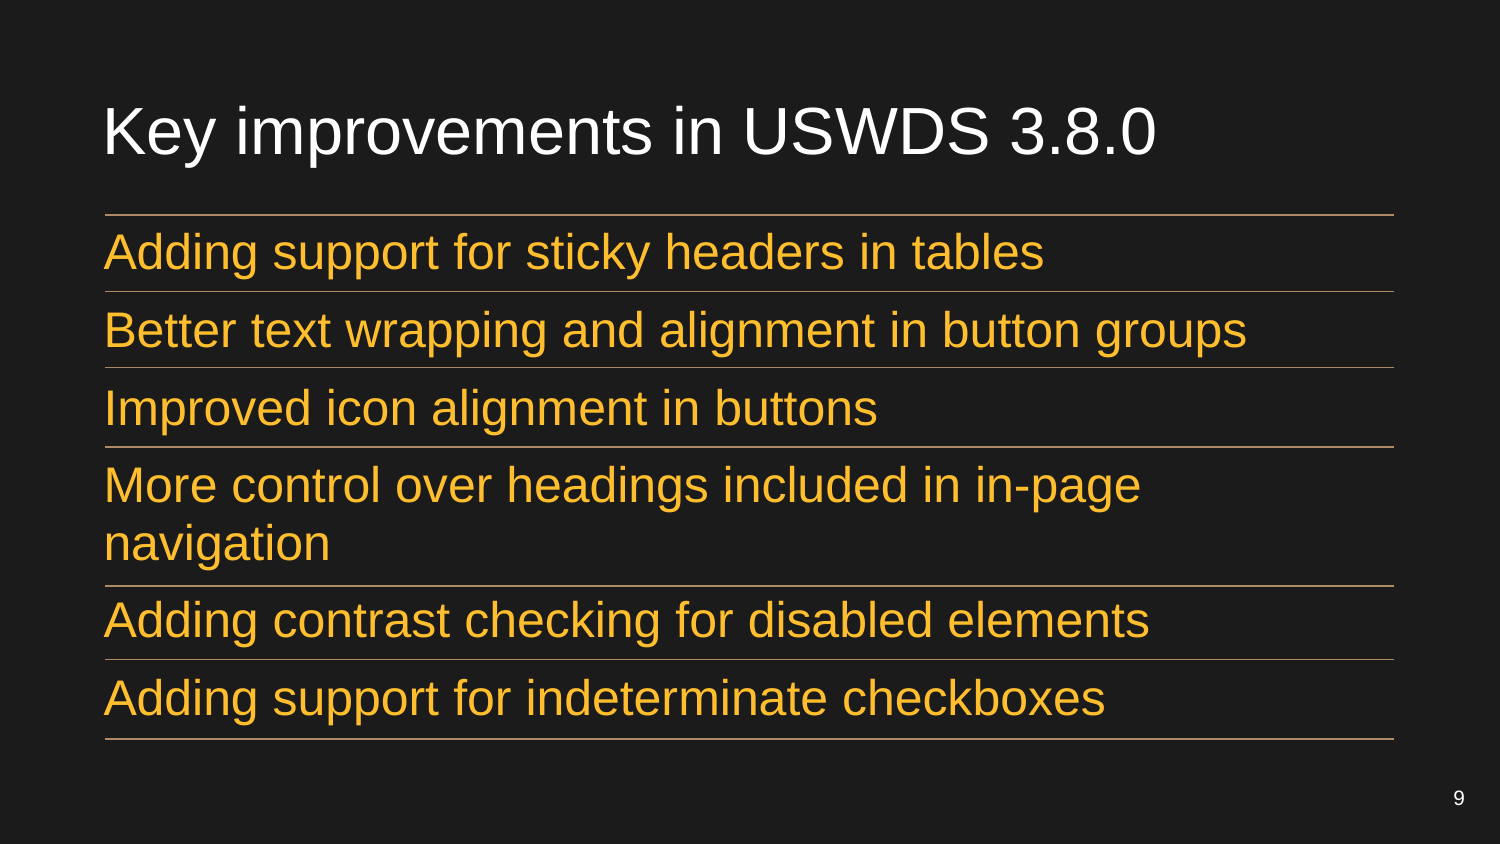

# Key improvements in USWDS 3.8.0
Adding support for sticky headers in tables
Better text wrapping and alignment in button groups
Improved icon alignment in buttons
More control over headings included in in-page navigation
Adding contrast checking for disabled elements
Adding support for indeterminate checkboxes
9